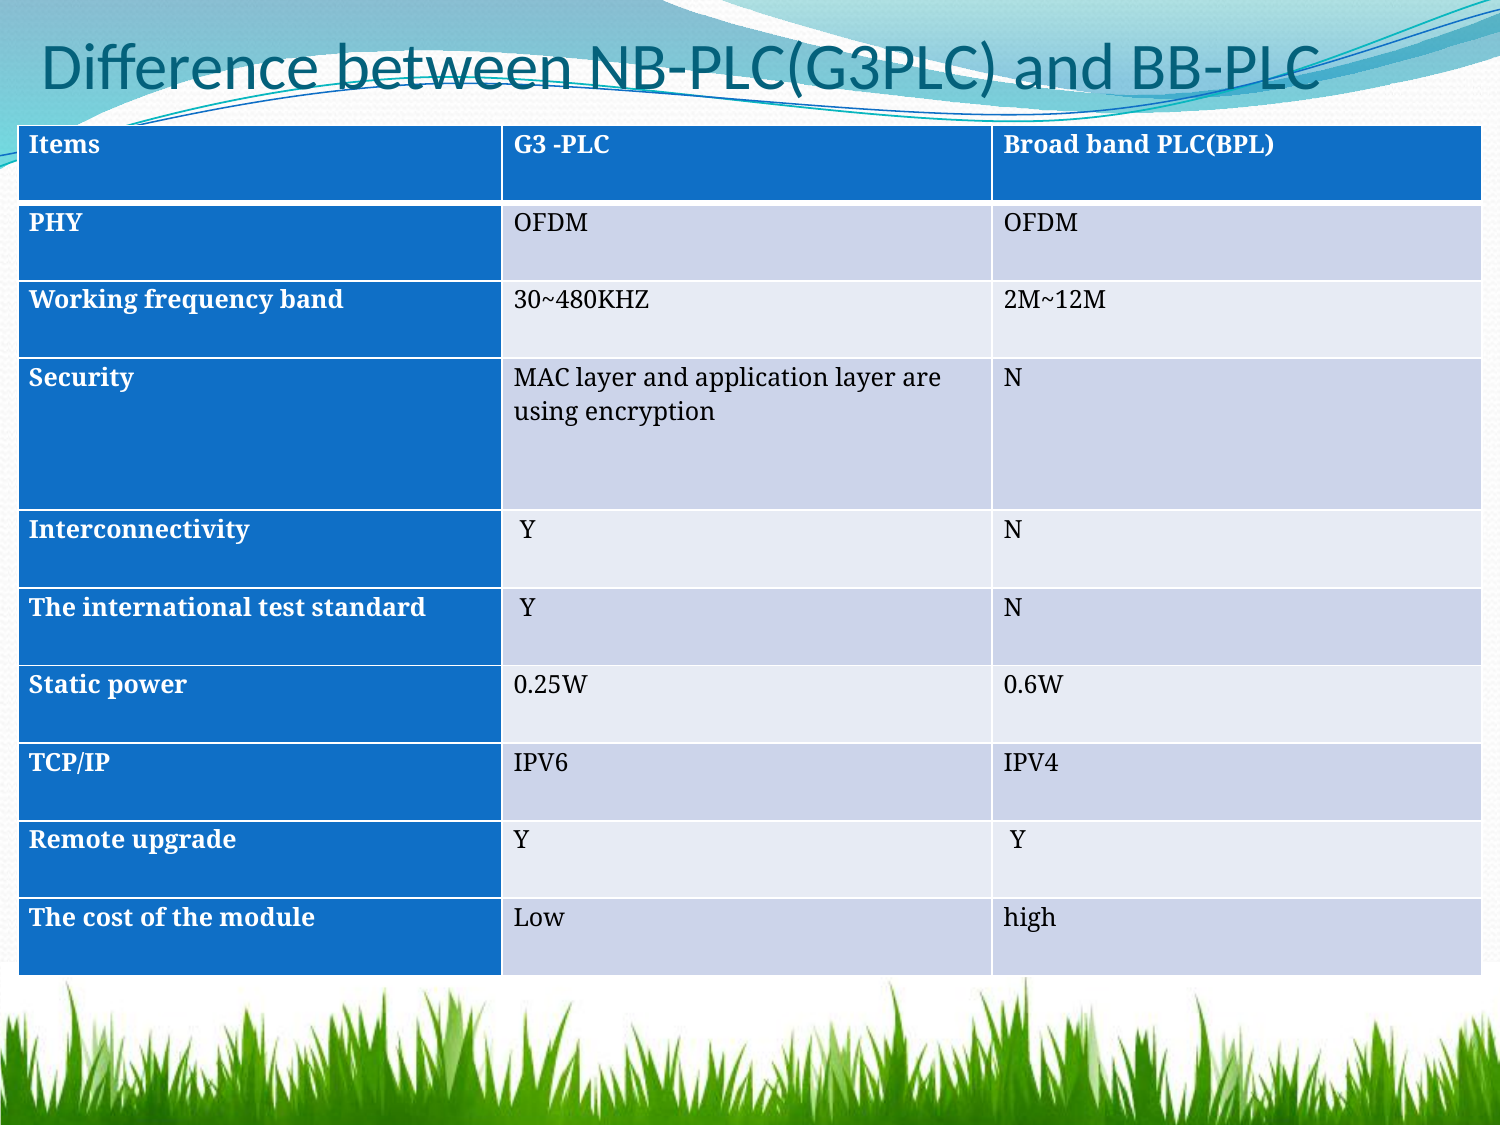

Difference between NB-PLC(G3PLC) and BB-PLC
| Items | G3 -PLC | Broad band PLC(BPL) |
| --- | --- | --- |
| PHY | OFDM | OFDM |
| Working frequency band | 30~480KHZ | 2M~12M |
| Security | MAC layer and application layer are using encryption | N |
| Interconnectivity | Y | N |
| The international test standard | Y | N |
| Static power | 0.25W | 0.6W |
| TCP/IP | IPV6 | IPV4 |
| Remote upgrade | Y | Y |
| The cost of the module | Low | high |